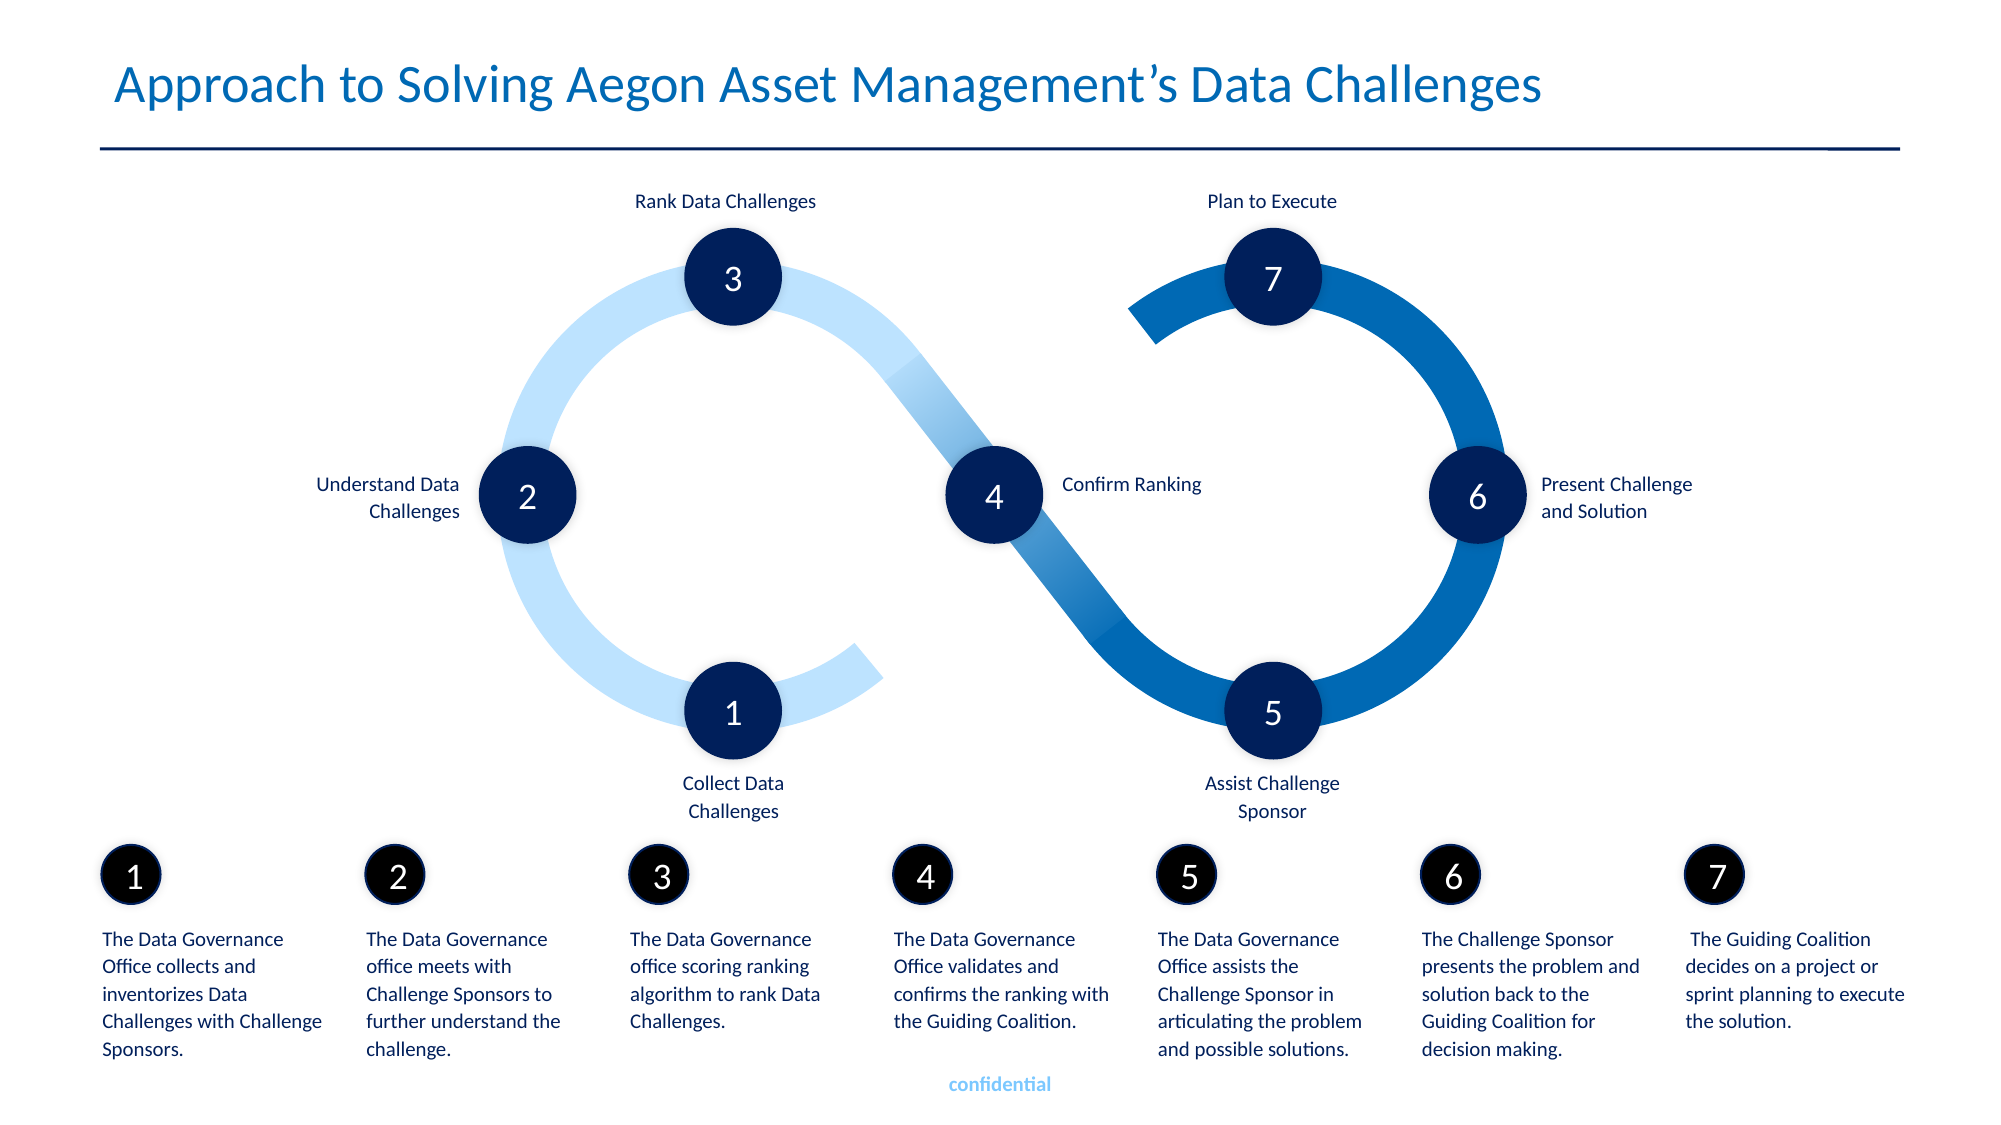

25 July 2022
Presentation title
Page 55
# Approach to Solving Aegon Asset Management’s Data Challenges
Rank Data Challenges
Plan to Execute
3
7

2
4
6
Understand Data Challenges
Confirm Ranking
Present Challenge and Solution
1
5
Collect Data Challenges
Assist Challenge Sponsor
1
2
3
4
5
6
7
The Data Governance Office collects and inventorizes Data Challenges with Challenge Sponsors.
The Data Governance office meets with Challenge Sponsors to further understand the challenge.
The Data Governance office scoring ranking algorithm to rank Data Challenges.
The Data Governance Office validates and confirms the ranking with the Guiding Coalition.
The Data Governance Office assists the Challenge Sponsor in articulating the problem and possible solutions.
The Challenge Sponsor presents the problem and solution back to the Guiding Coalition for decision making.
 The Guiding Coalition decides on a project or sprint planning to execute the solution.